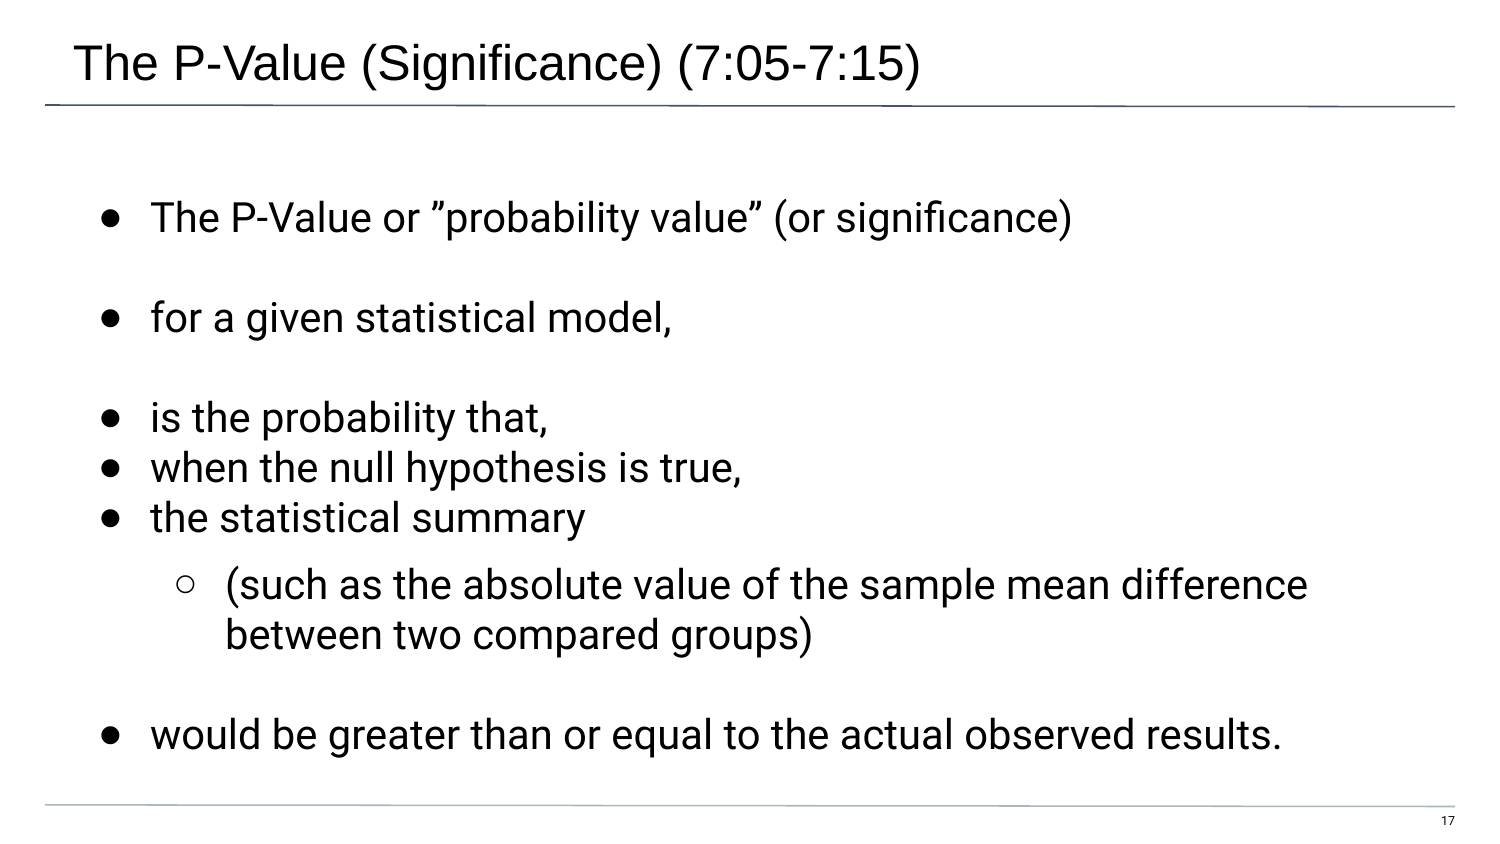

# The P-Value (Significance) (7:05-7:15)

The P-Value or ”probability value” (or significance)

for a given statistical model,

is the probability that,
when the null hypothesis is true,
the statistical summary
(such as the absolute value of the sample mean difference between two compared groups)
would be greater than or equal to the actual observed results.